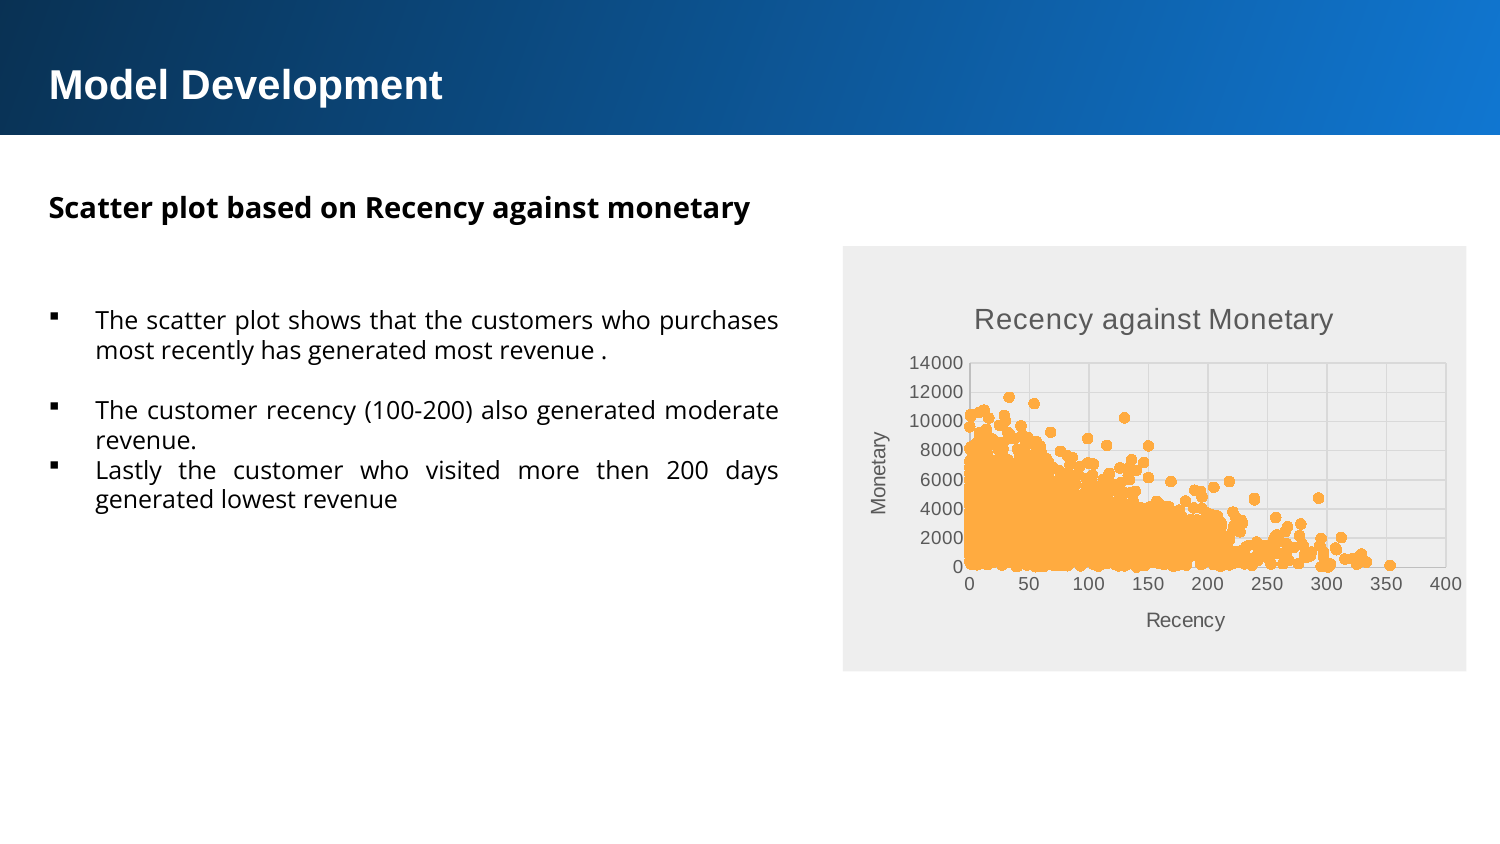

Model Development
Scatter plot based on Recency against monetary

### Chart: Recency against Monetary

| Category | Sum of Profit |
|---|---|
The scatter plot shows that the customers who purchases most recently has generated most revenue .

The customer recency (100-200) also generated moderate revenue.
Lastly the customer who visited more then 200 days generated lowest revenue